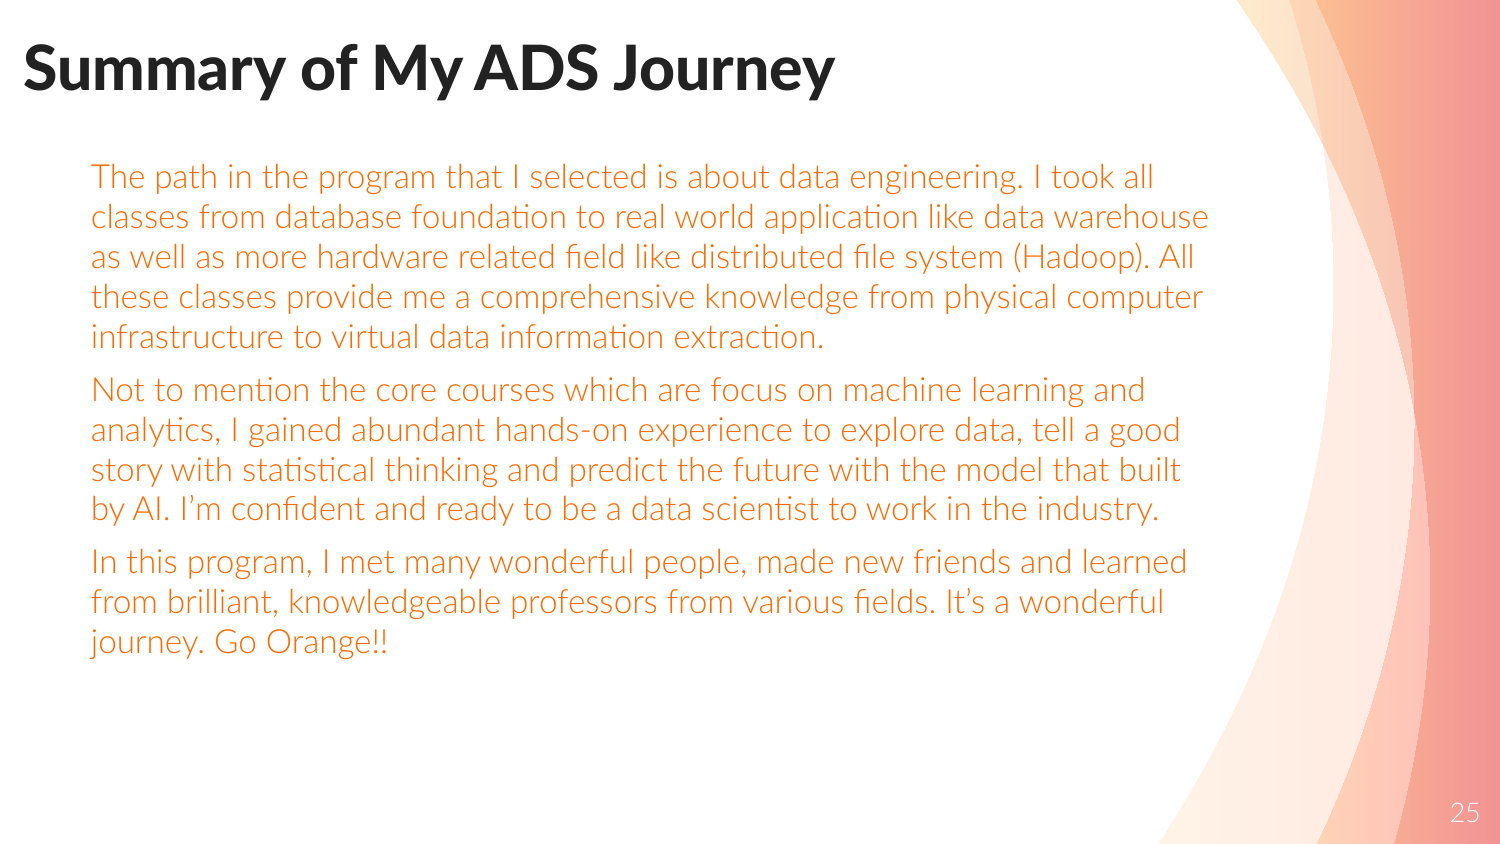

# Summary of My ADS Journey
The path in the program that I selected is about data engineering. I took all classes from database foundation to real world application like data warehouse as well as more hardware related field like distributed file system (Hadoop). All these classes provide me a comprehensive knowledge from physical computer infrastructure to virtual data information extraction.
Not to mention the core courses which are focus on machine learning and analytics, I gained abundant hands-on experience to explore data, tell a good story with statistical thinking and predict the future with the model that built by AI. I’m confident and ready to be a data scientist to work in the industry.
In this program, I met many wonderful people, made new friends and learned from brilliant, knowledgeable professors from various fields. It’s a wonderful journey. Go Orange!!
25